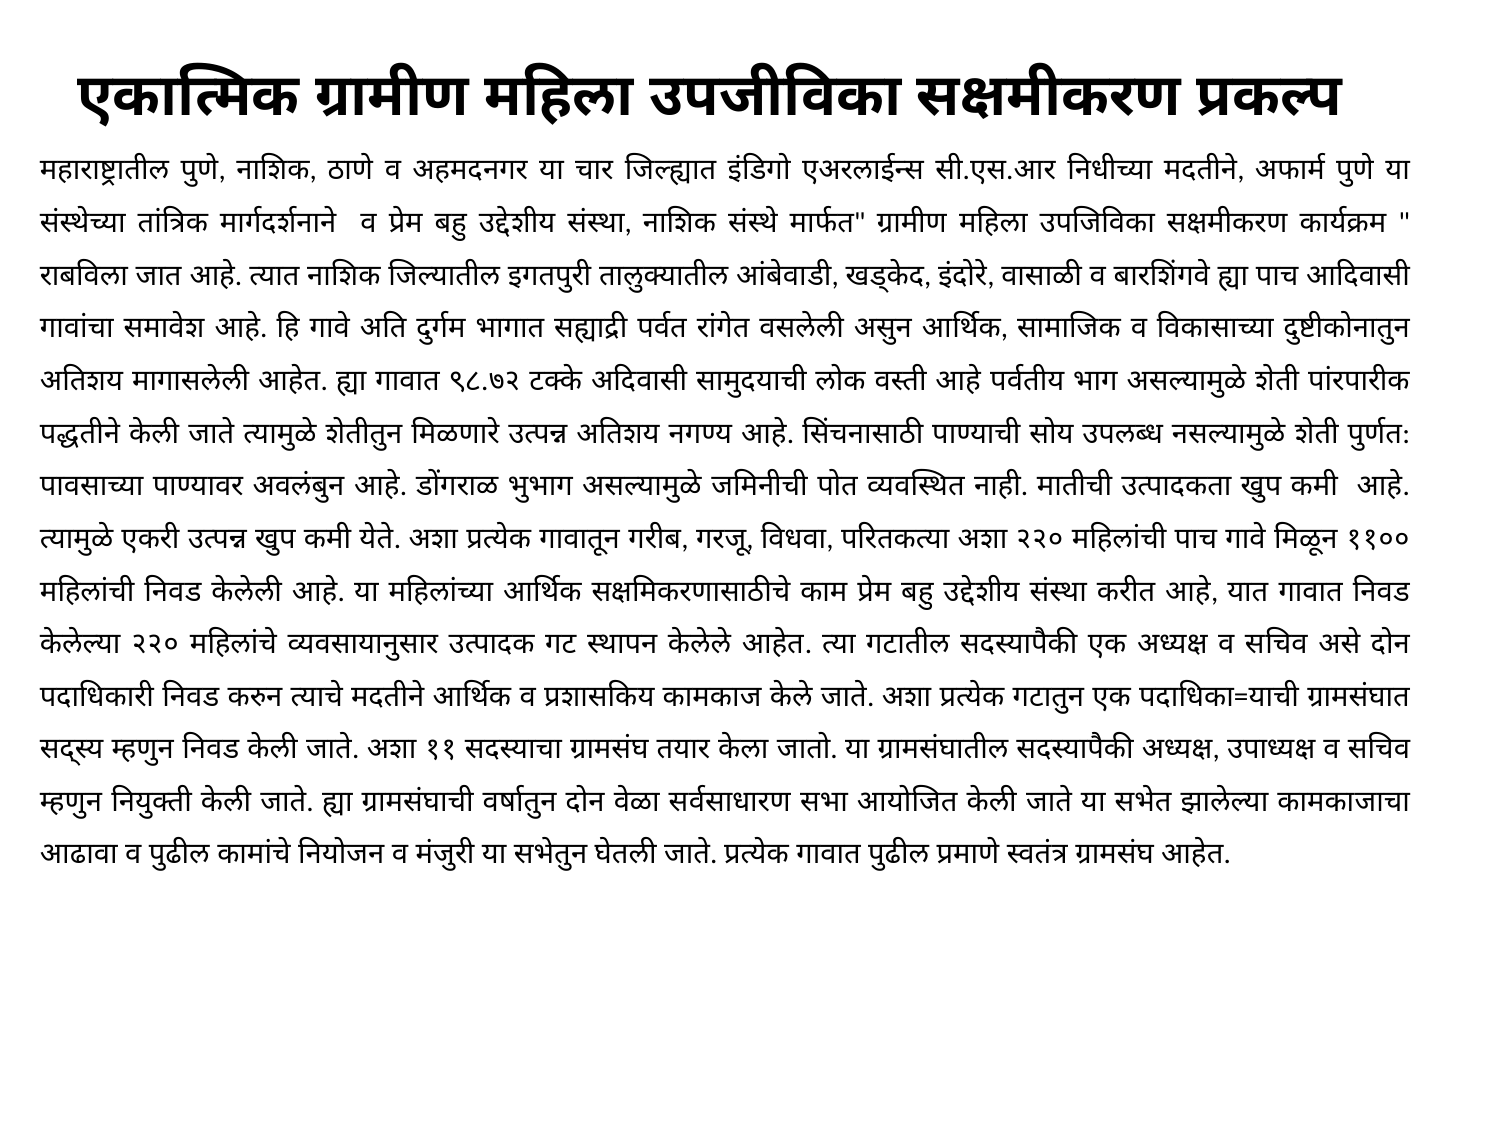

एकात्मिक ग्रामीण महिला उपजीविका सक्षमीकरण प्रकल्प
महाराष्ट्रातील पुणे, नाशिक, ठाणे व अहमदनगर या चार जिल्ह्यात इंडिगो एअरलाईन्स सी.एस.आर निधीच्या मदतीने, अफार्म पुणे या संस्थेच्या तांत्रिक मार्गदर्शनाने  व प्रेम बहु उद्देशीय संस्था, नाशिक संस्थे मार्फत" ग्रामीण महिला उपजिविका सक्षमीकरण कार्यक्रम " राबविला जात आहे. त्यात नाशिक जिल्यातील इगतपुरी तालुक्यातील आंबेवाडी, खड्केद, इंदोरे, वासाळी व बारशिंगवे ह्या पाच आदिवासी गावांचा समावेश आहे. हि गावे अति दुर्गम भागात सह्याद्री पर्वत रांगेत वसलेली असुन आर्थिक, सामाजिक व विकासाच्या दुष्टीकोनातुन अतिशय मागासलेली आहेत. ह्या गावात ९८.७२ टक्के अदिवासी सामुदयाची लोक वस्ती आहे पर्वतीय भाग असल्यामुळे शेती पांरपारीक पद्धतीने केली जाते त्यामुळे शेतीतुन मिळणारे उत्पन्न अतिशय नगण्य आहे. सिंचनासाठी पाण्याची सोय उपलब्ध नसल्यामुळे शेती पुर्णत: पावसाच्या पाण्यावर अवलंबुन आहे. डोंगराळ भुभाग असल्यामुळे जमिनीची पोत व्यवस्थित नाही. मातीची उत्पादकता खुप कमी  आहे. त्यामुळे एकरी उत्पन्न खुप कमी येते. अशा प्रत्येक गावातून गरीब, गरजू, विधवा, परितकत्या अशा २२० महिलांची पाच गावे मिळून ११०० महिलांची निवड केलेली आहे. या महिलांच्या आर्थिक सक्षमिकरणासाठीचे काम प्रेम बहु उद्देशीय संस्था करीत आहे, यात गावात निवड केलेल्या २२० महिलांचे व्यवसायानुसार उत्पादक गट स्थापन केलेले आहेत. त्या गटातील सदस्यापैकी एक अध्यक्ष व सचिव असे दोन पदाधिकारी निवड करुन त्याचे मदतीने आर्थिक व प्रशासकिय कामकाज केले जाते. अशा प्रत्येक गटातुन एक पदाधिका=याची ग्रामसंघात सद्स्य म्हणुन निवड केली जाते. अशा ११ सदस्याचा ग्रामसंघ तयार केला जातो. या ग्रामसंघातील सदस्यापैकी अध्यक्ष, उपाध्यक्ष व सचिव म्हणुन नियुक्ती केली जाते. ह्या ग्रामसंघाची वर्षातुन दोन वेळा सर्वसाधारण सभा आयोजित केली जाते या सभेत झालेल्या कामकाजाचा आढावा व पुढील कामांचे नियोजन व मंजुरी या सभेतुन घेतली जाते. प्रत्येक गावात पुढील प्रमाणे स्वतंत्र ग्रामसंघ आहेत.